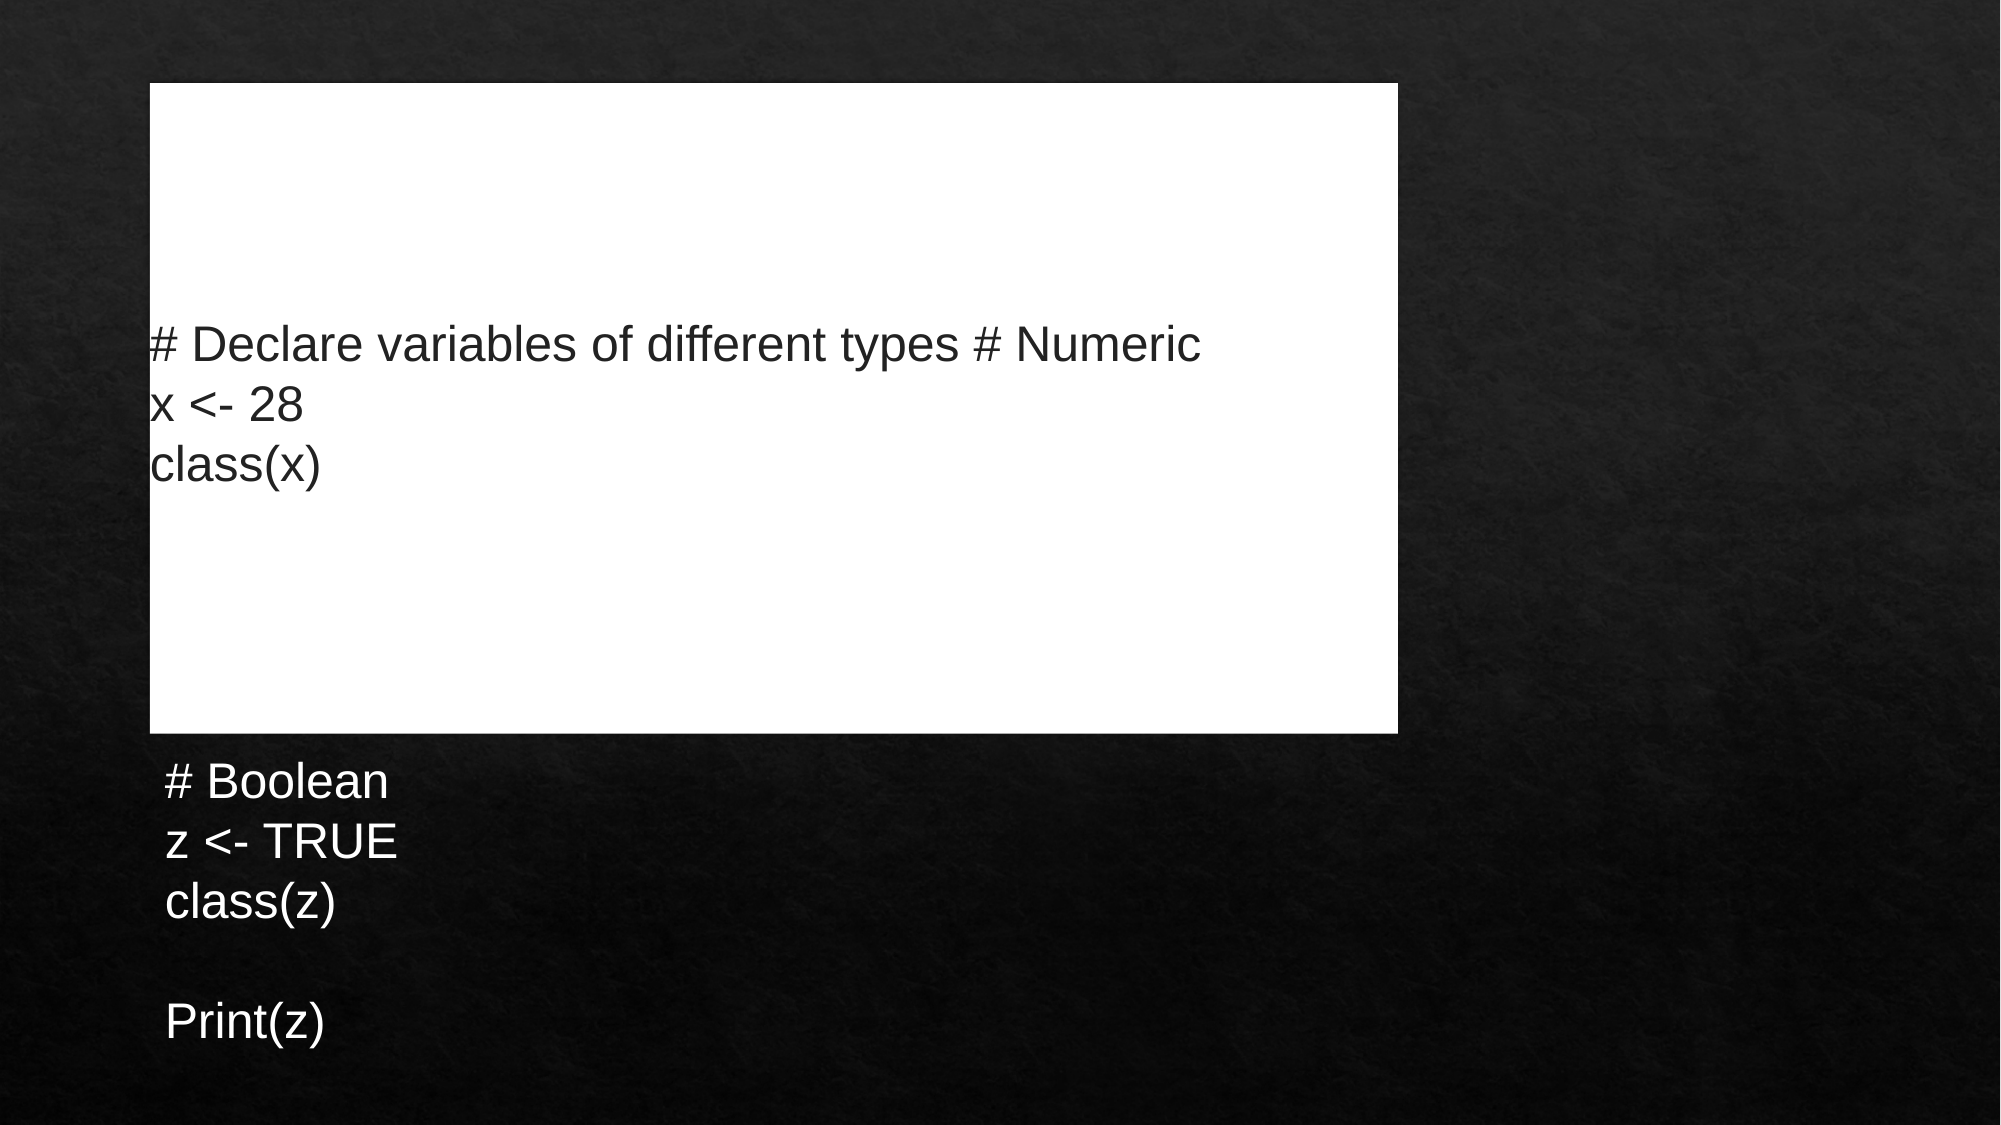

# Example
# Declare variables of different types # Numeric
x <- 28
class(x)
# String

y <- "R is Fantastic" class(y)
# Boolean
z <- TRUE
class(z)

Print(z)